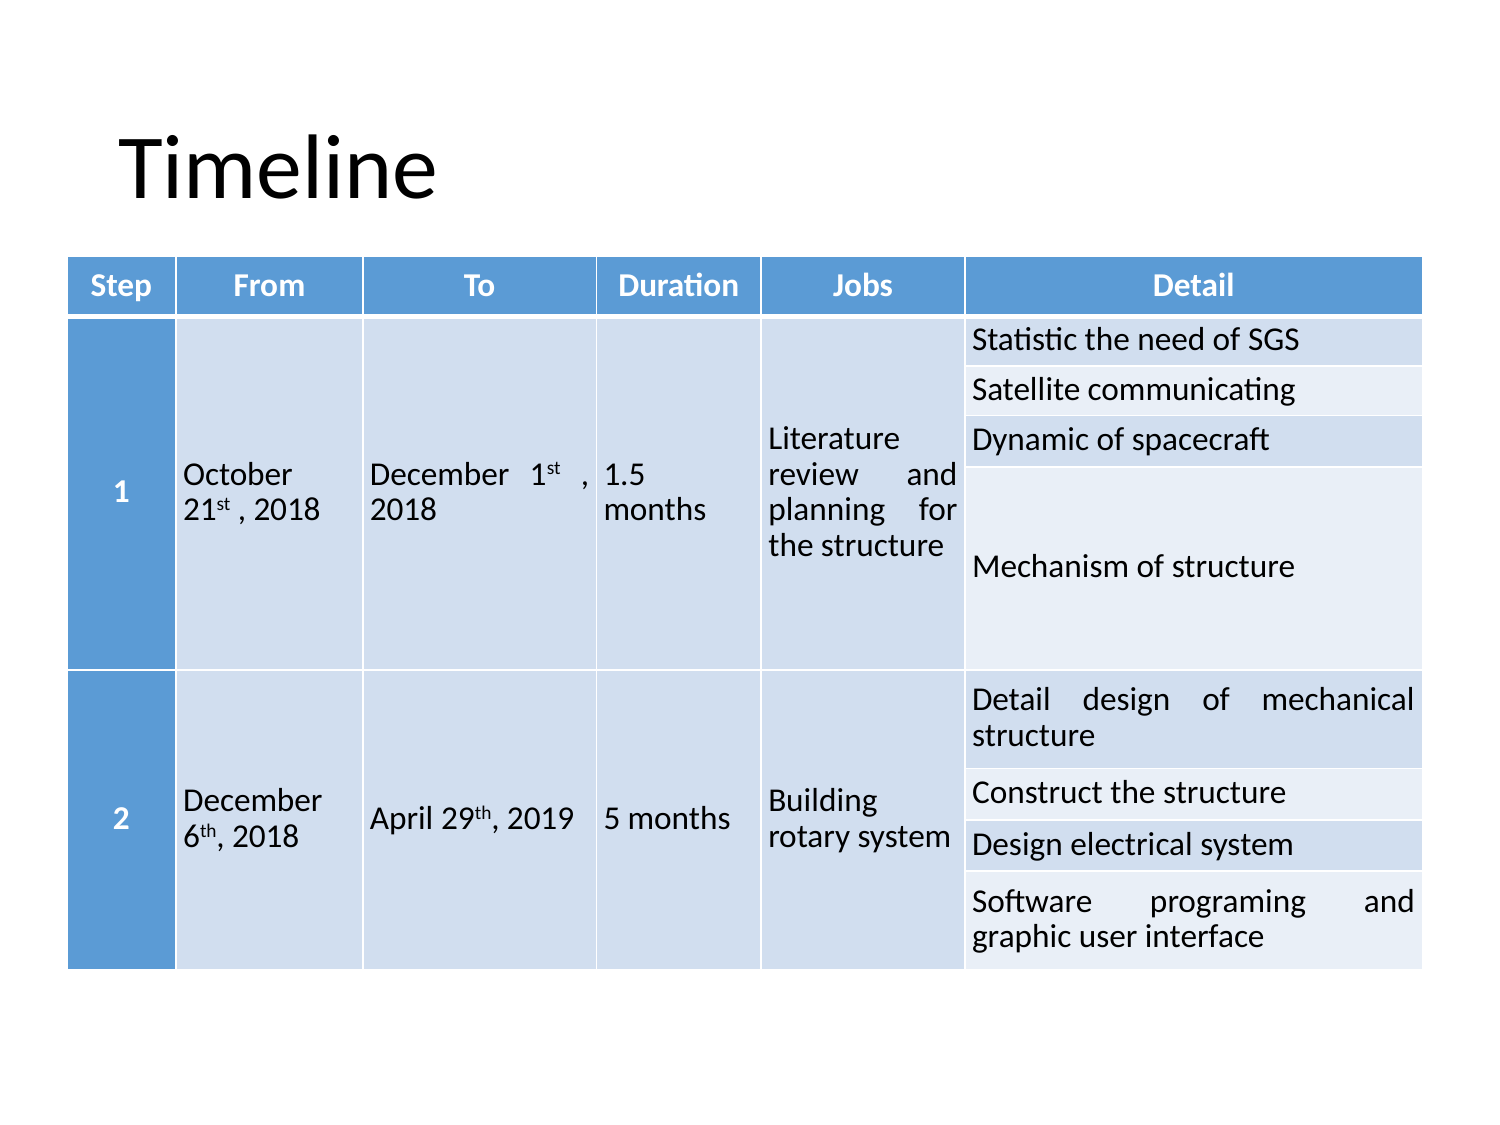

# Timeline
| Step | From | To | Duration | Jobs | Detail |
| --- | --- | --- | --- | --- | --- |
| 1 | October 21st , 2018 | December 1st , 2018 | 1.5 months | Literature review and planning for the structure | Statistic the need of SGS |
|  |  |  |  |  | Satellite communicating |
|  |  |  |  |  | Dynamic of spacecraft |
|  |  |  |  |  | Mechanism of structure |
| 2 | December 6th, 2018 | April 29th, 2019 | 5 months | Building rotary system | Detail design of mechanical structure |
|  |  |  |  |  | Construct the structure |
|  |  |  |  |  | Design electrical system |
|  |  |  |  |  | Software programing and graphic user interface |